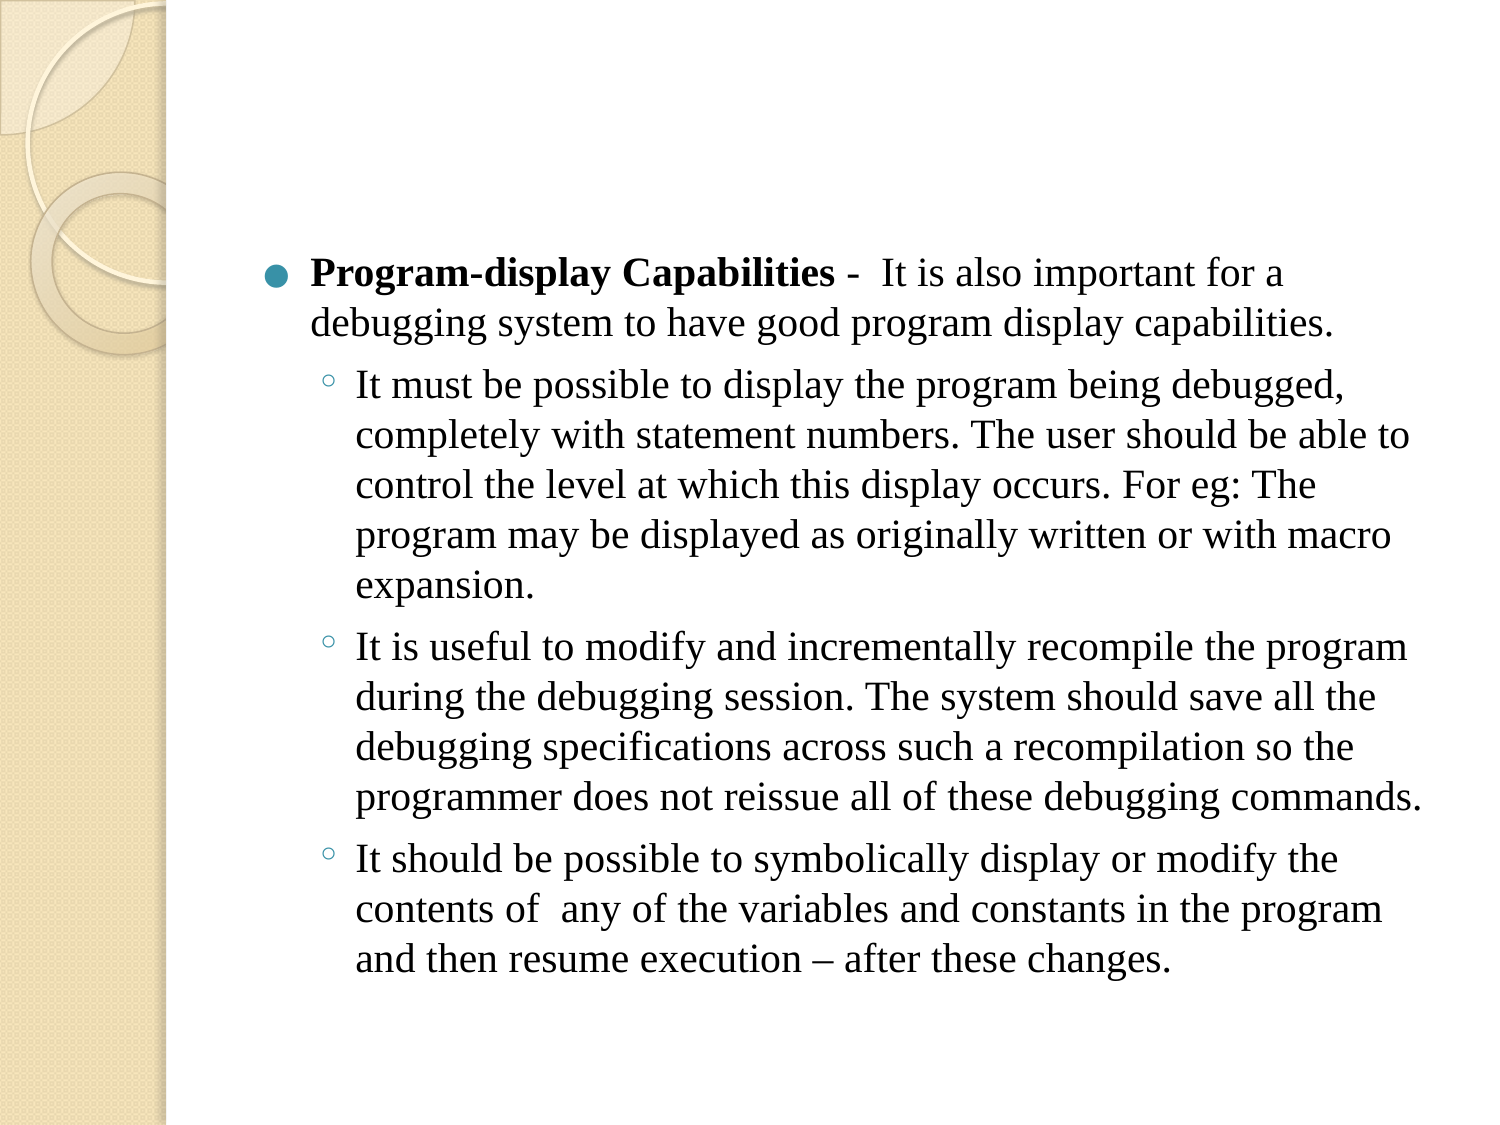

#
Program-display Capabilities -  It is also important for a debugging system to have good program display capabilities.
It must be possible to display the program being debugged, completely with statement numbers. The user should be able to control the level at which this display occurs. For eg: The program may be displayed as originally written or with macro  expansion.
It is useful to modify and incrementally recompile the program during the debugging session. The system should save all the debugging specifications across such a recompilation so the programmer does not reissue all of these debugging commands.
It should be possible to symbolically display or modify the contents of  any of the variables and constants in the program and then resume execution – after these changes.